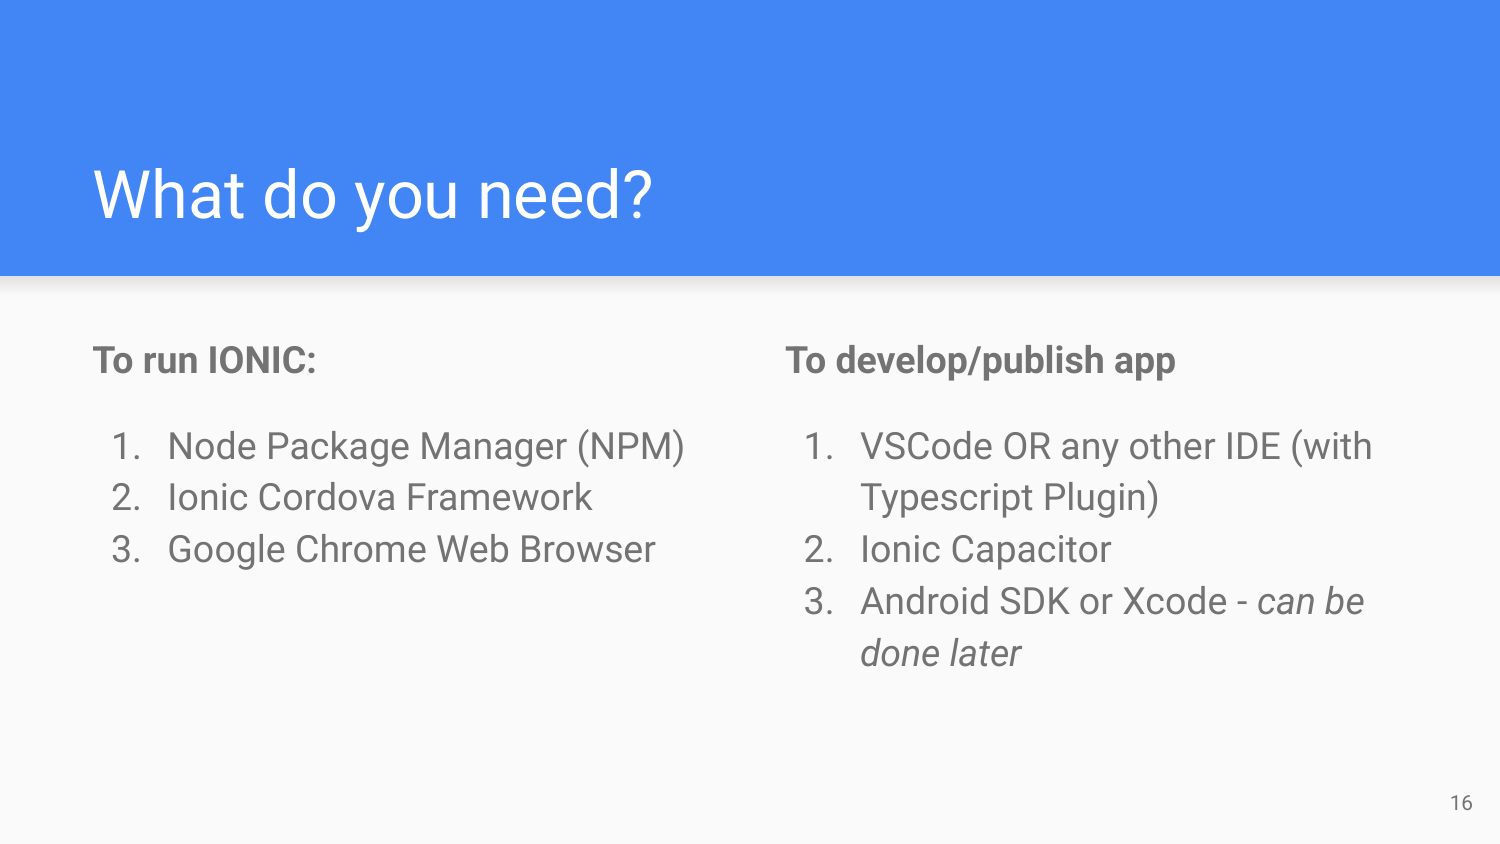

# What do you need?
To run IONIC:
Node Package Manager (NPM)
Ionic Cordova Framework
Google Chrome Web Browser

To develop/publish app
VSCode OR any other IDE (with Typescript Plugin)
Ionic Capacitor
Android SDK or Xcode - can be done later

16